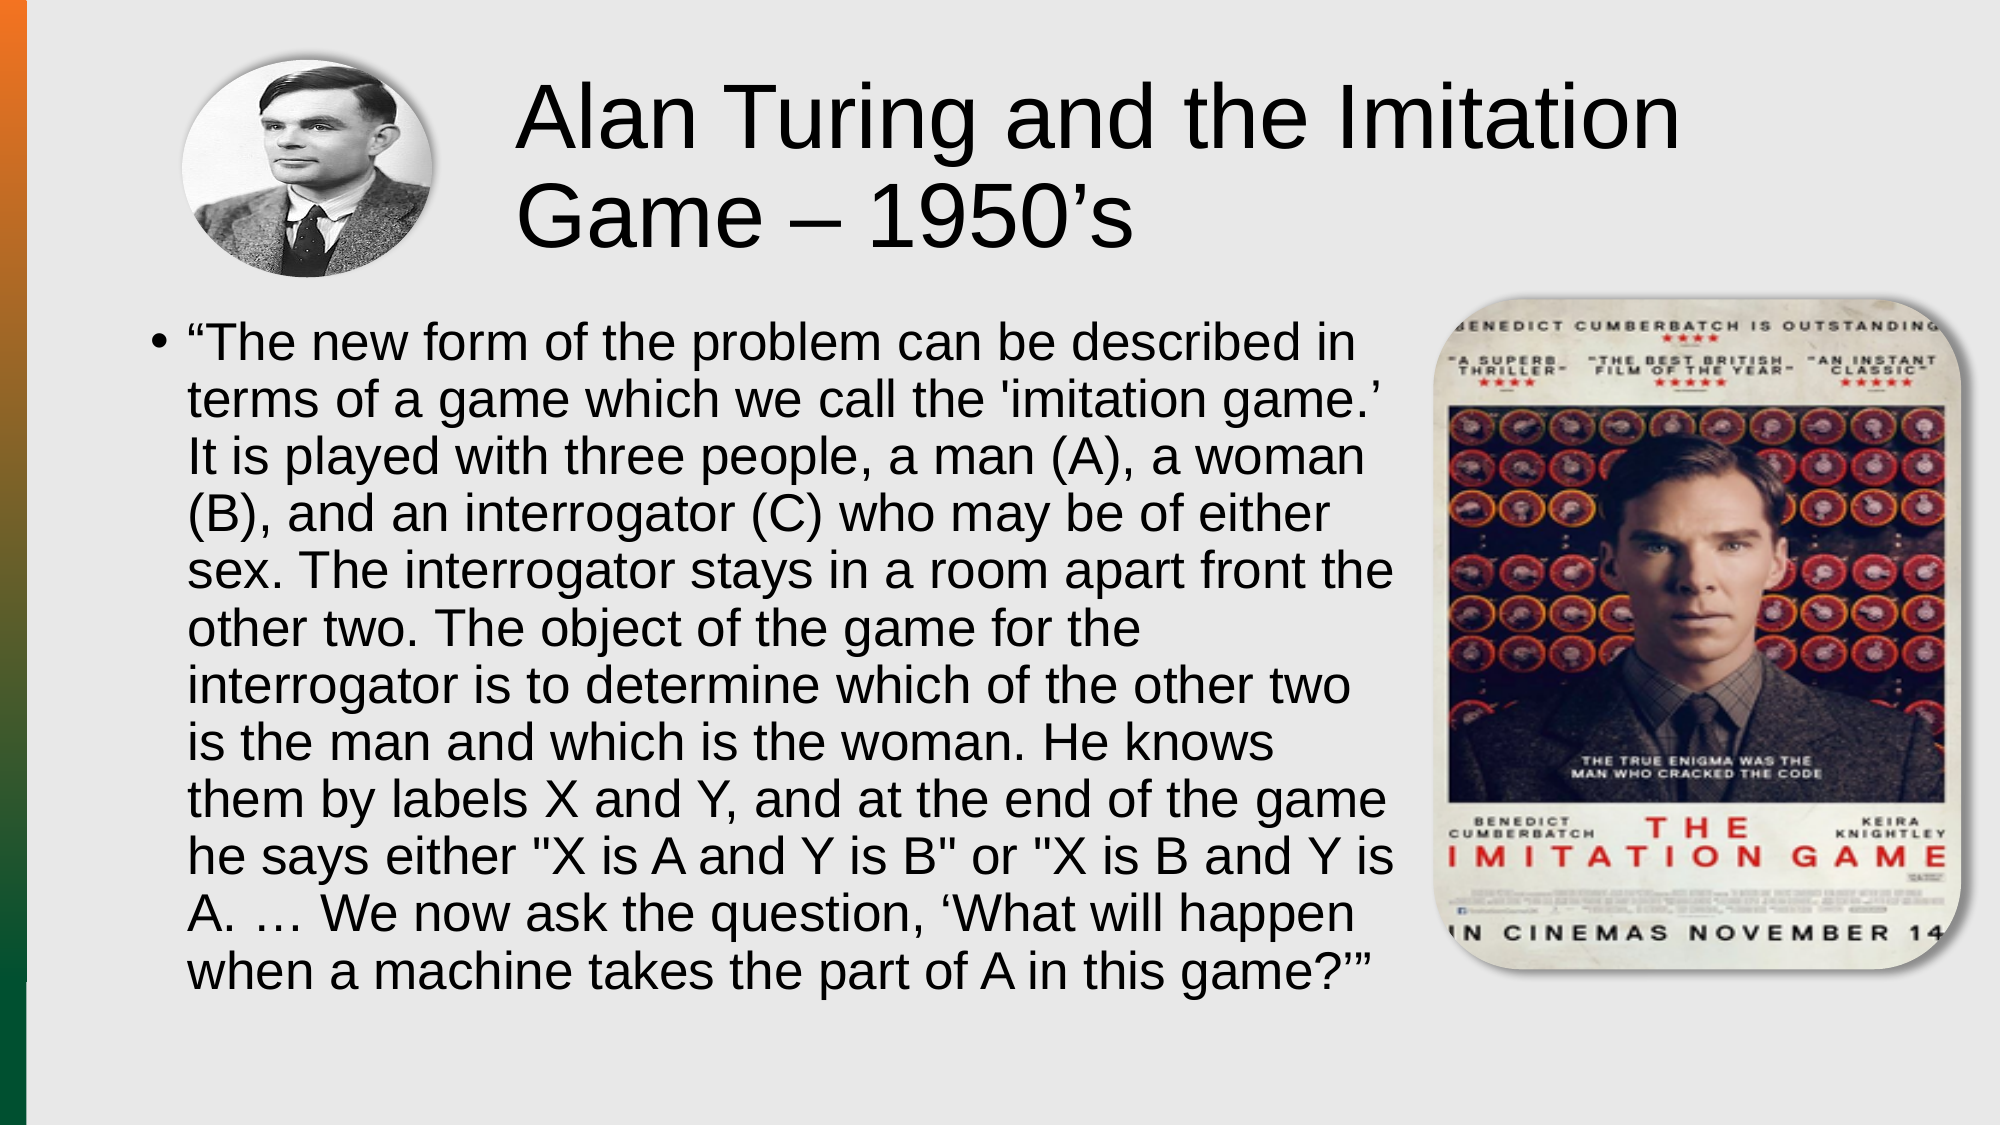

# Alan Turing and the Imitation Game – 1950’s

“The new form of the problem can be described in terms of a game which we call the 'imitation game.’ It is played with three people, a man (A), a woman (B), and an interrogator (C) who may be of either sex. The interrogator stays in a room apart front the other two. The object of the game for the interrogator is to determine which of the other two is the man and which is the woman. He knows them by labels X and Y, and at the end of the game he says either "X is A and Y is B" or "X is B and Y is A. … We now ask the question, ‘What will happen when a machine takes the part of A in this game?’”